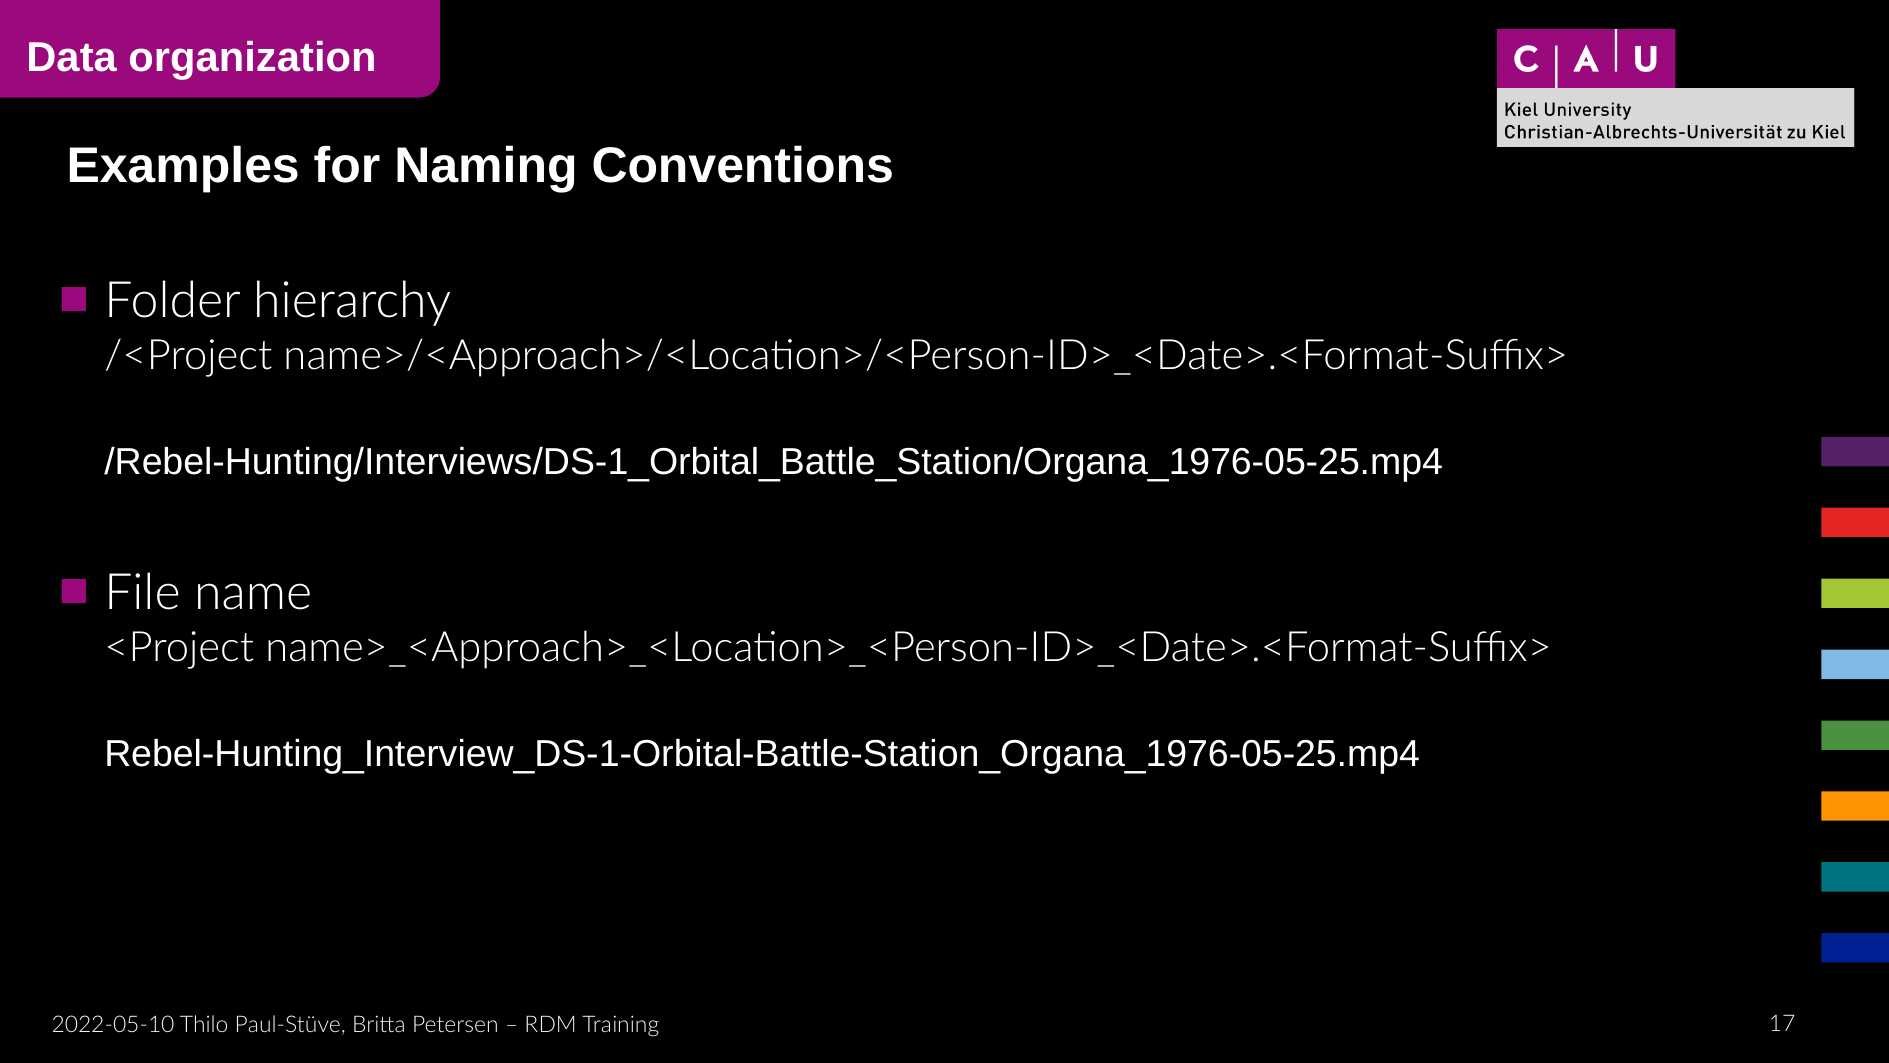

Data organization
# Examples for Naming Conventions
Folder hierarchy
/<Project name>/<Approach>/<Location>/<Person-ID>_<Date>.<Format-Suffix>
/Rebel-Hunting/Interviews/DS-1_Orbital_Battle_Station/Organa_1976-05-25.mp4

File name
<Project name>_<Approach>_<Location>_<Person-ID>_<Date>.<Format-Suffix>
Rebel-Hunting_Interview_DS-1-Orbital-Battle-Station_Organa_1976-05-25.mp4

17